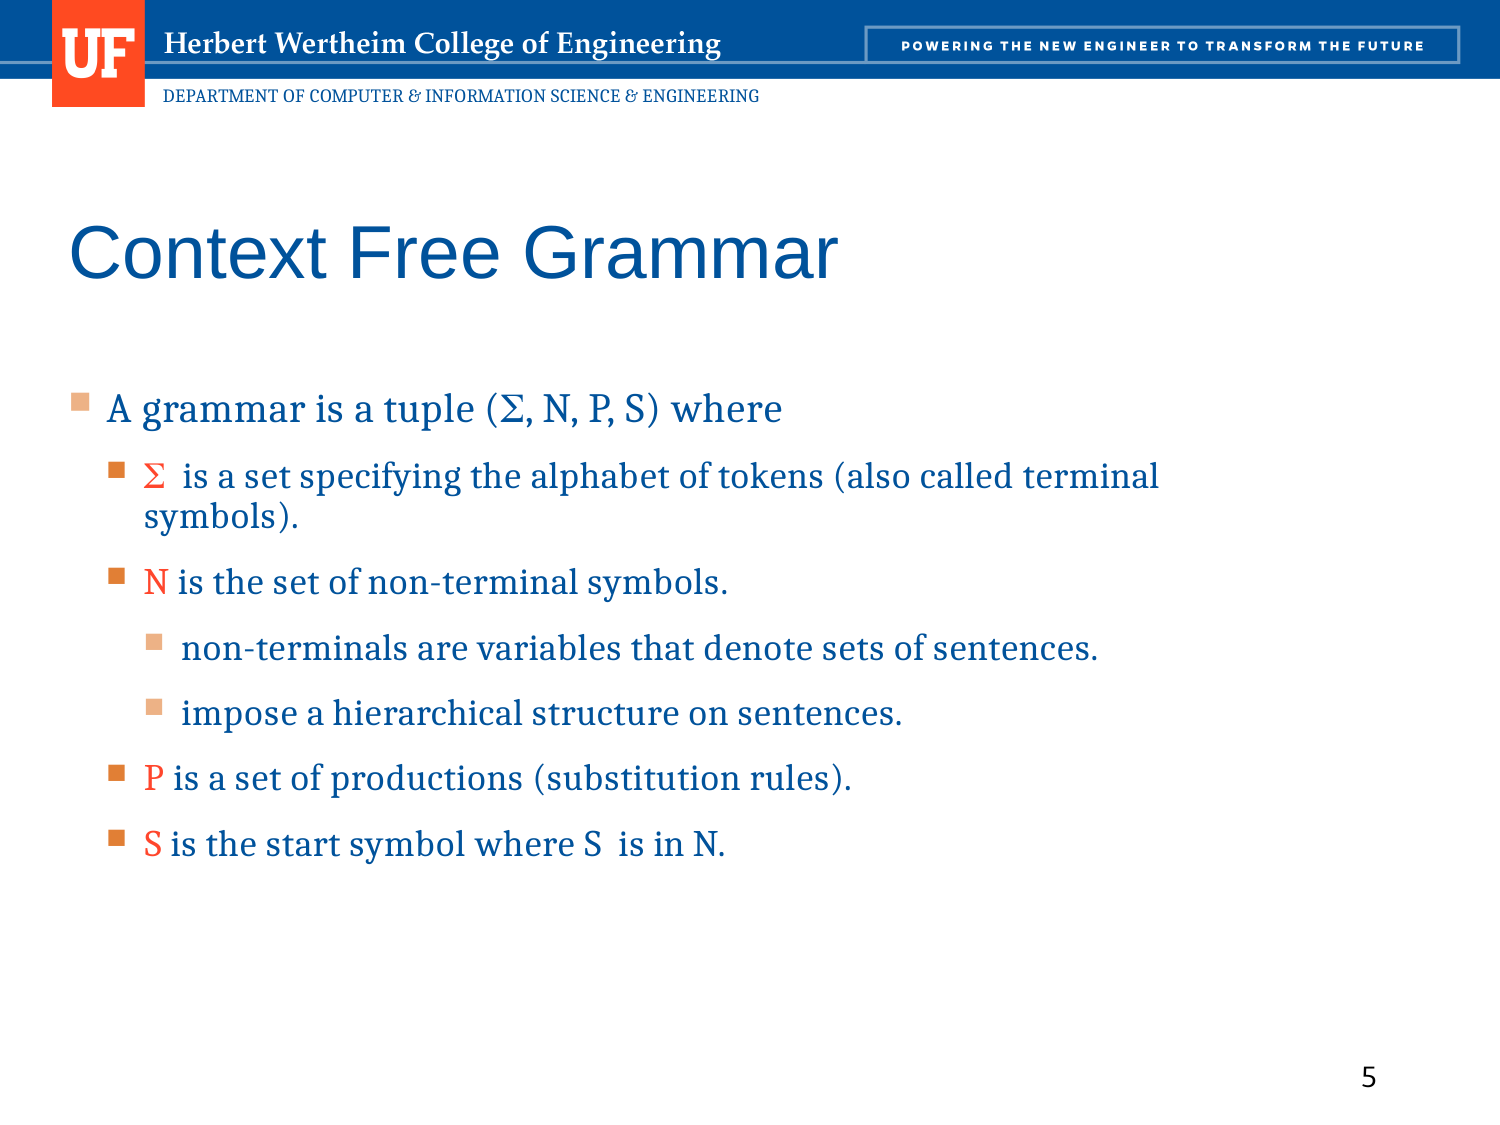

# Context Free Grammar
A grammar is a tuple (Σ, N, P, S) where
Σ  is a set specifying the alphabet of tokens (also called terminal symbols).
N is the set of non-terminal symbols.
non-terminals are variables that denote sets of sentences.
impose a hierarchical structure on sentences.
P is a set of productions (substitution rules).
S is the start symbol where S  is in N.
5